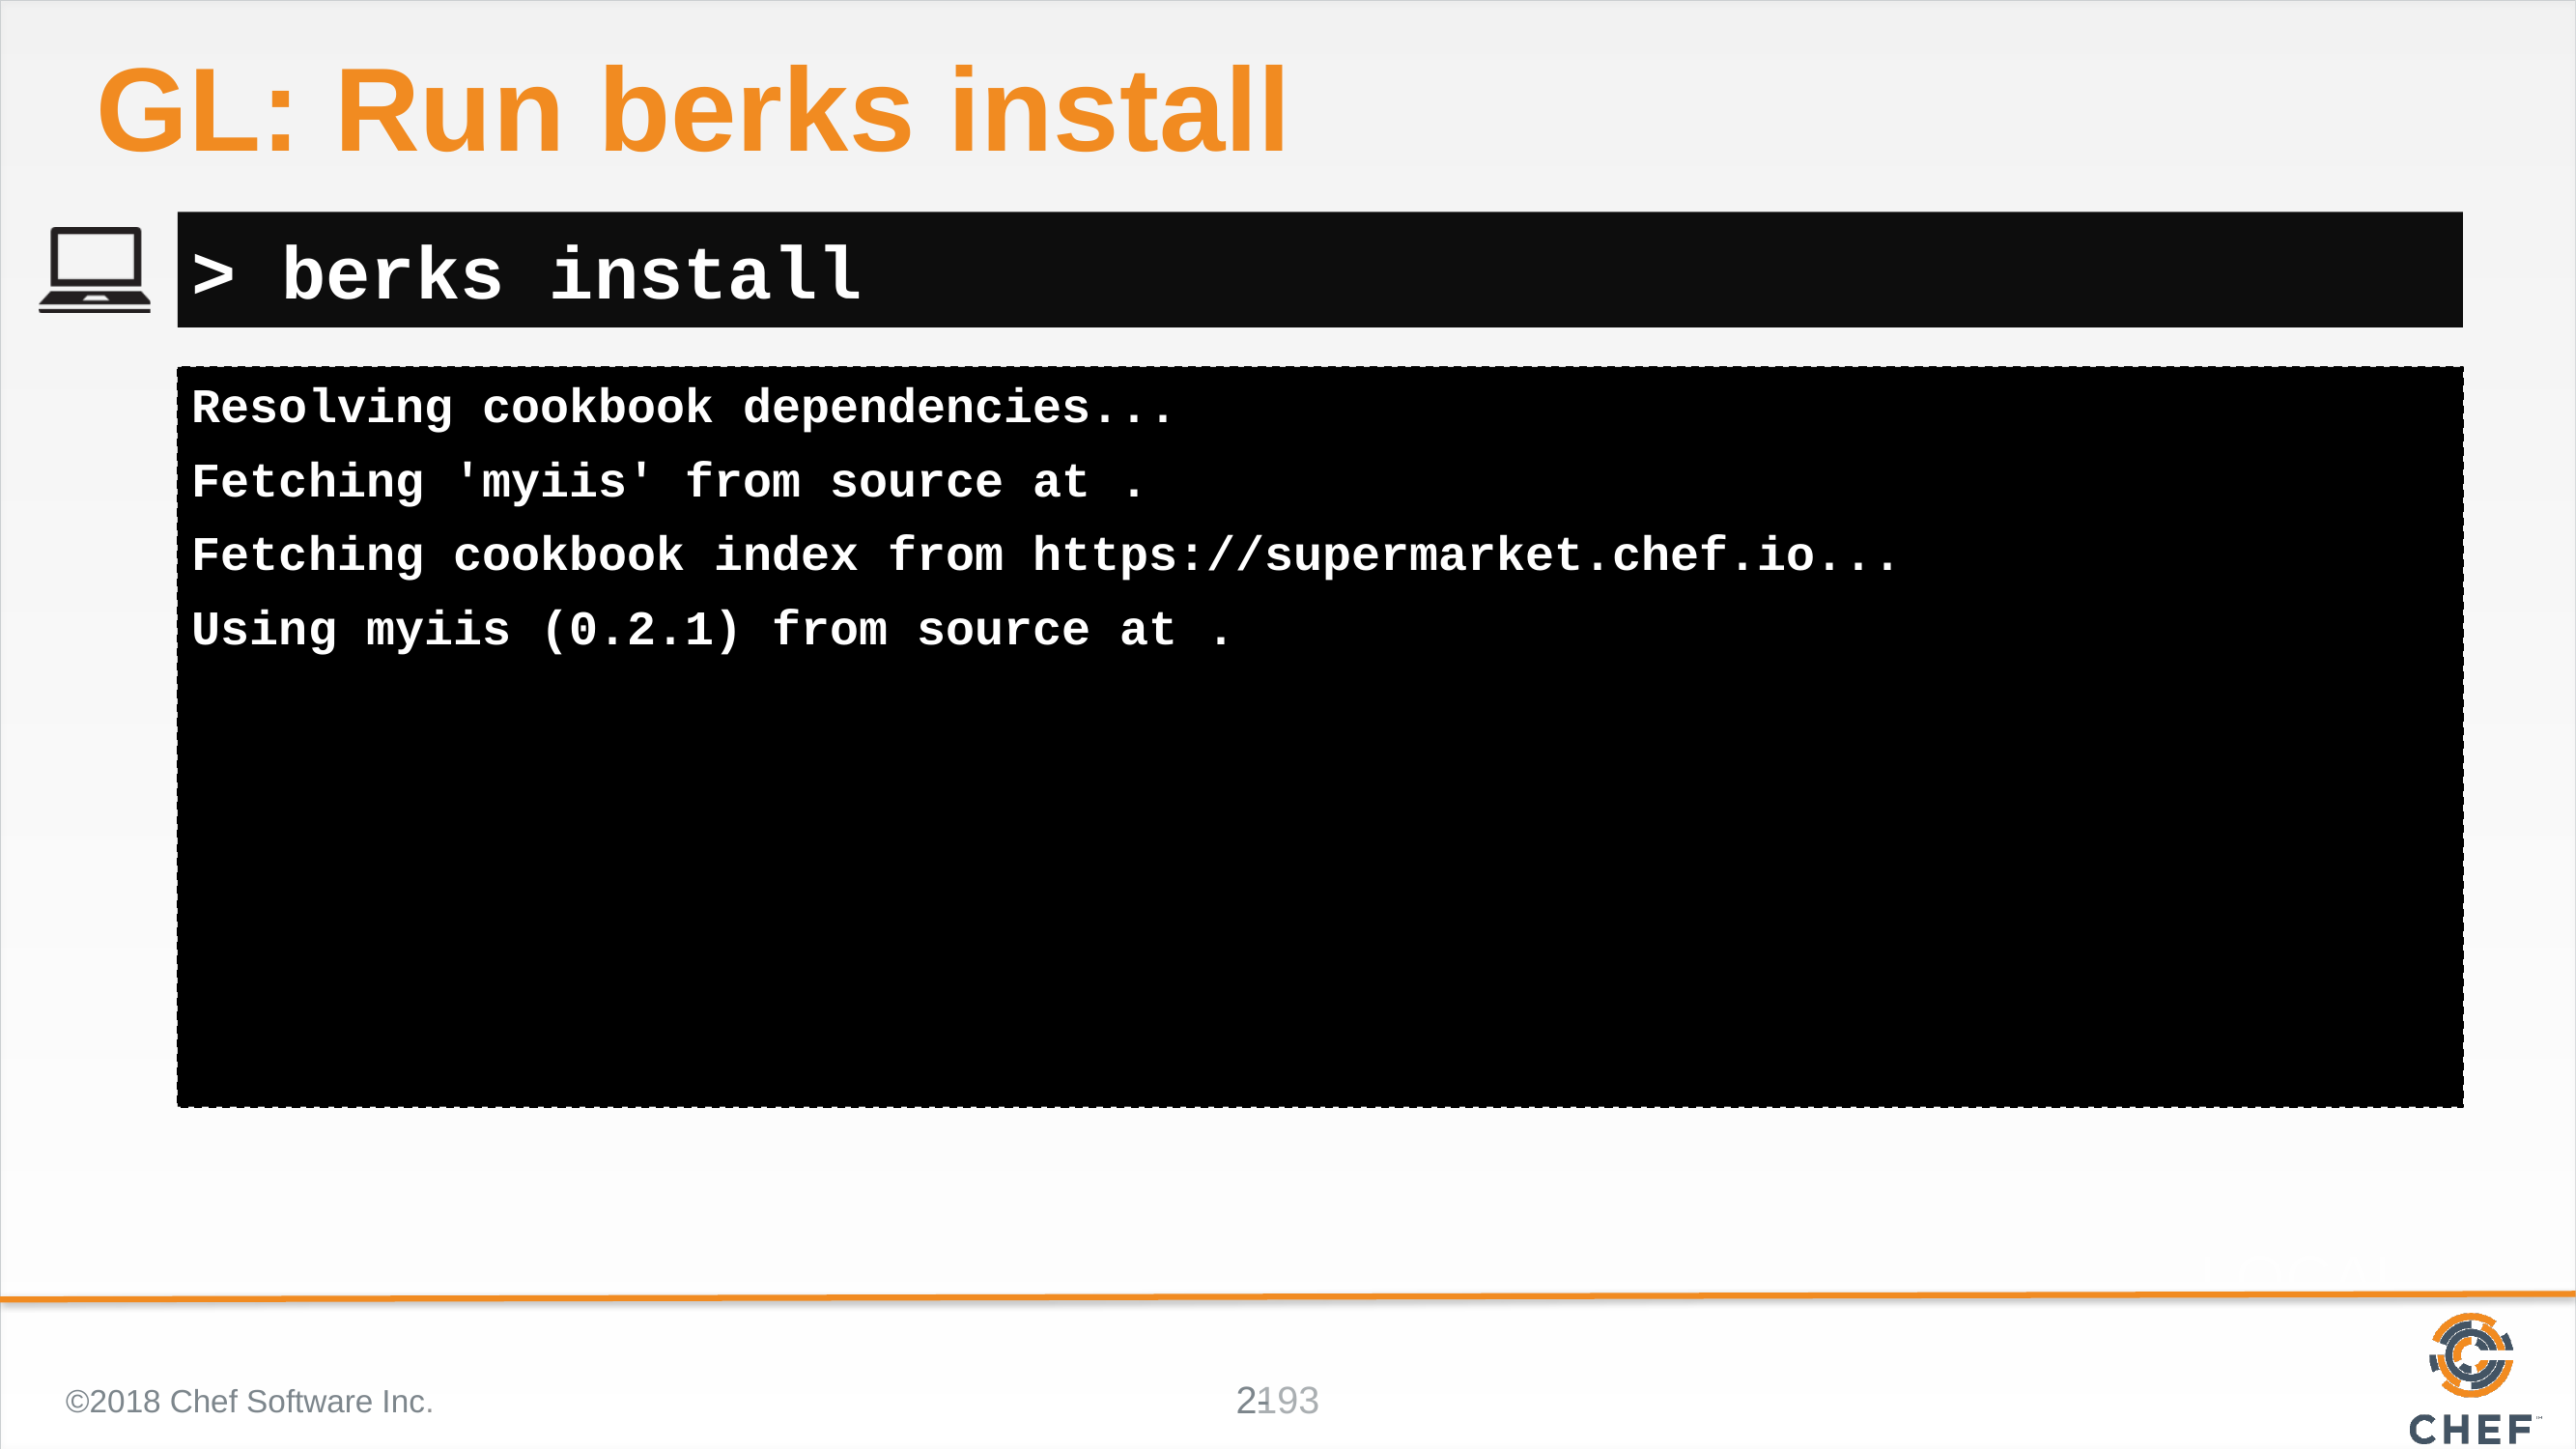

# GL: Run berks install
> berks install
Resolving cookbook dependencies...
Fetching 'myiis' from source at .
Fetching cookbook index from https://supermarket.chef.io...
Using myiis (0.2.1) from source at .
©2018 Chef Software Inc.
193